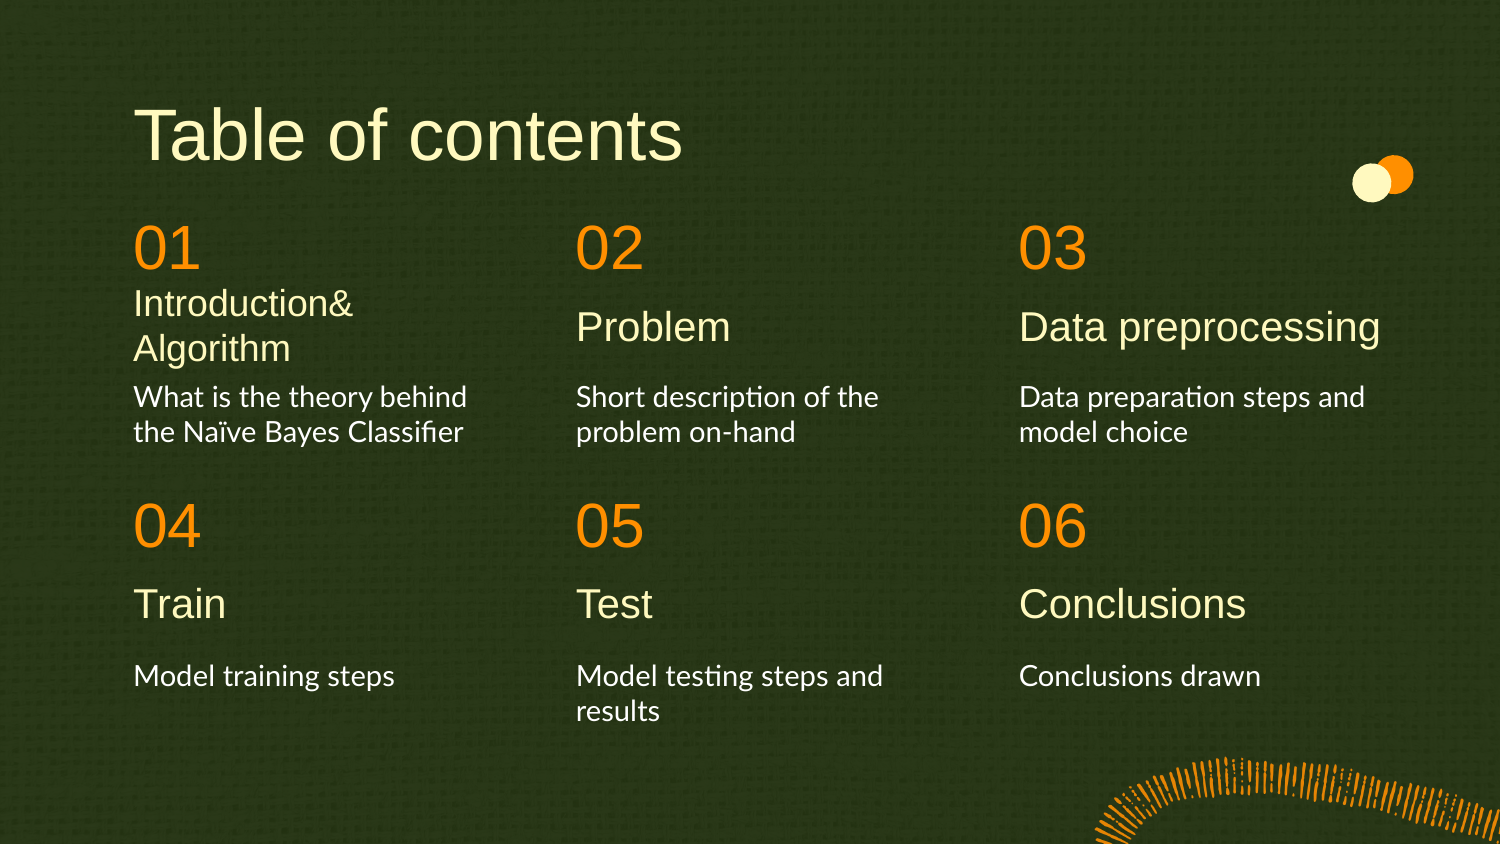

# Table of contents

01
02
03
Data preprocessing
Problem
Introduction&
Algorithm
What is the theory behind the Naïve Bayes Classifier
Short description of the problem on-hand
Data preparation steps and model choice
04
05
06
Train
Test
Conclusions
Model training steps
Model testing steps and results
Conclusions drawn